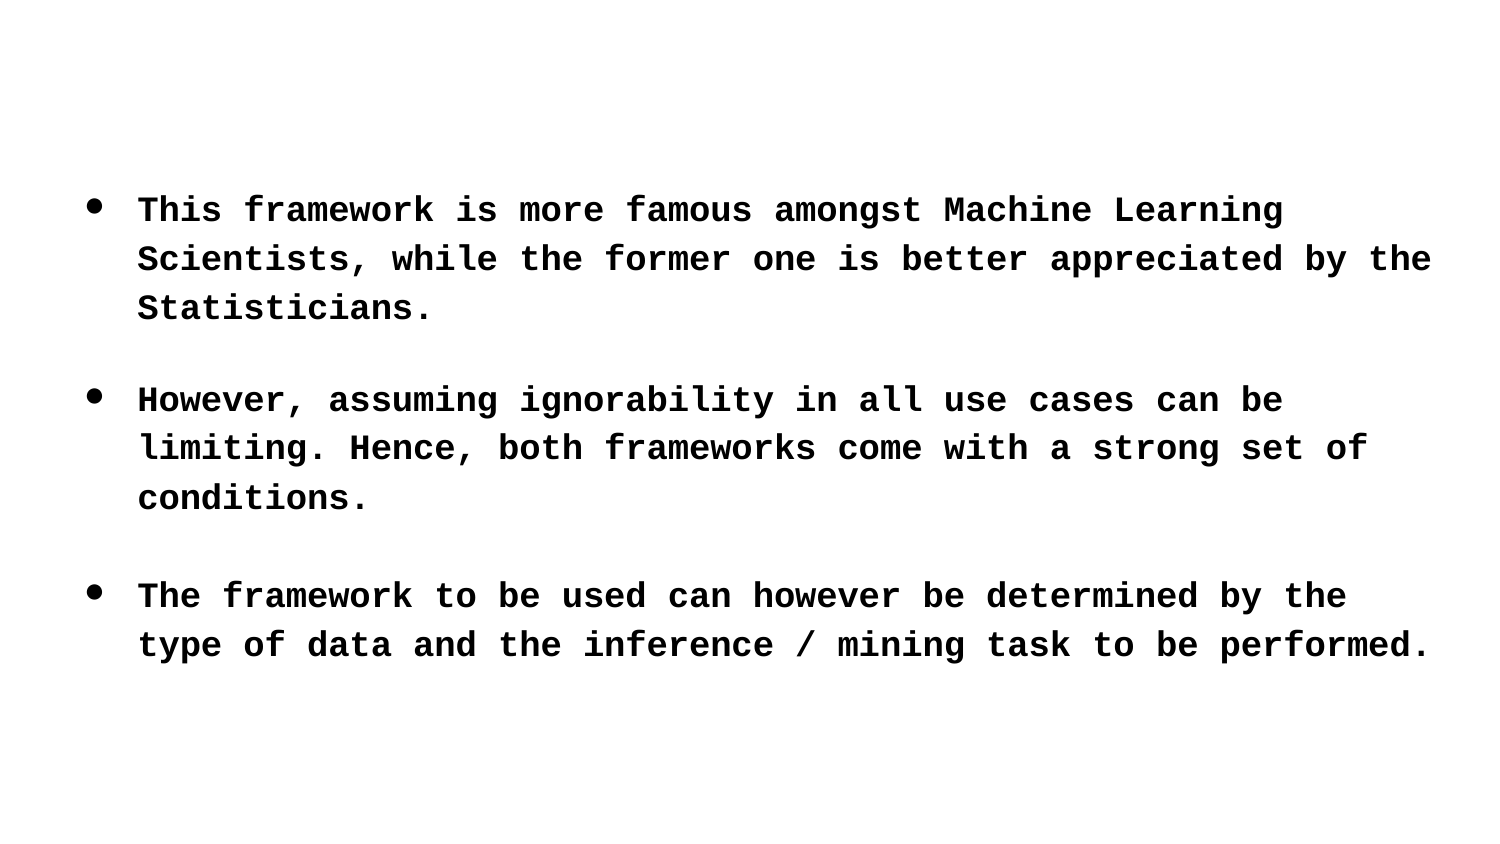

This framework is more famous amongst Machine Learning Scientists, while the former one is better appreciated by the Statisticians.
However, assuming ignorability in all use cases can be limiting. Hence, both frameworks come with a strong set of conditions.
The framework to be used can however be determined by the type of data and the inference / mining task to be performed.